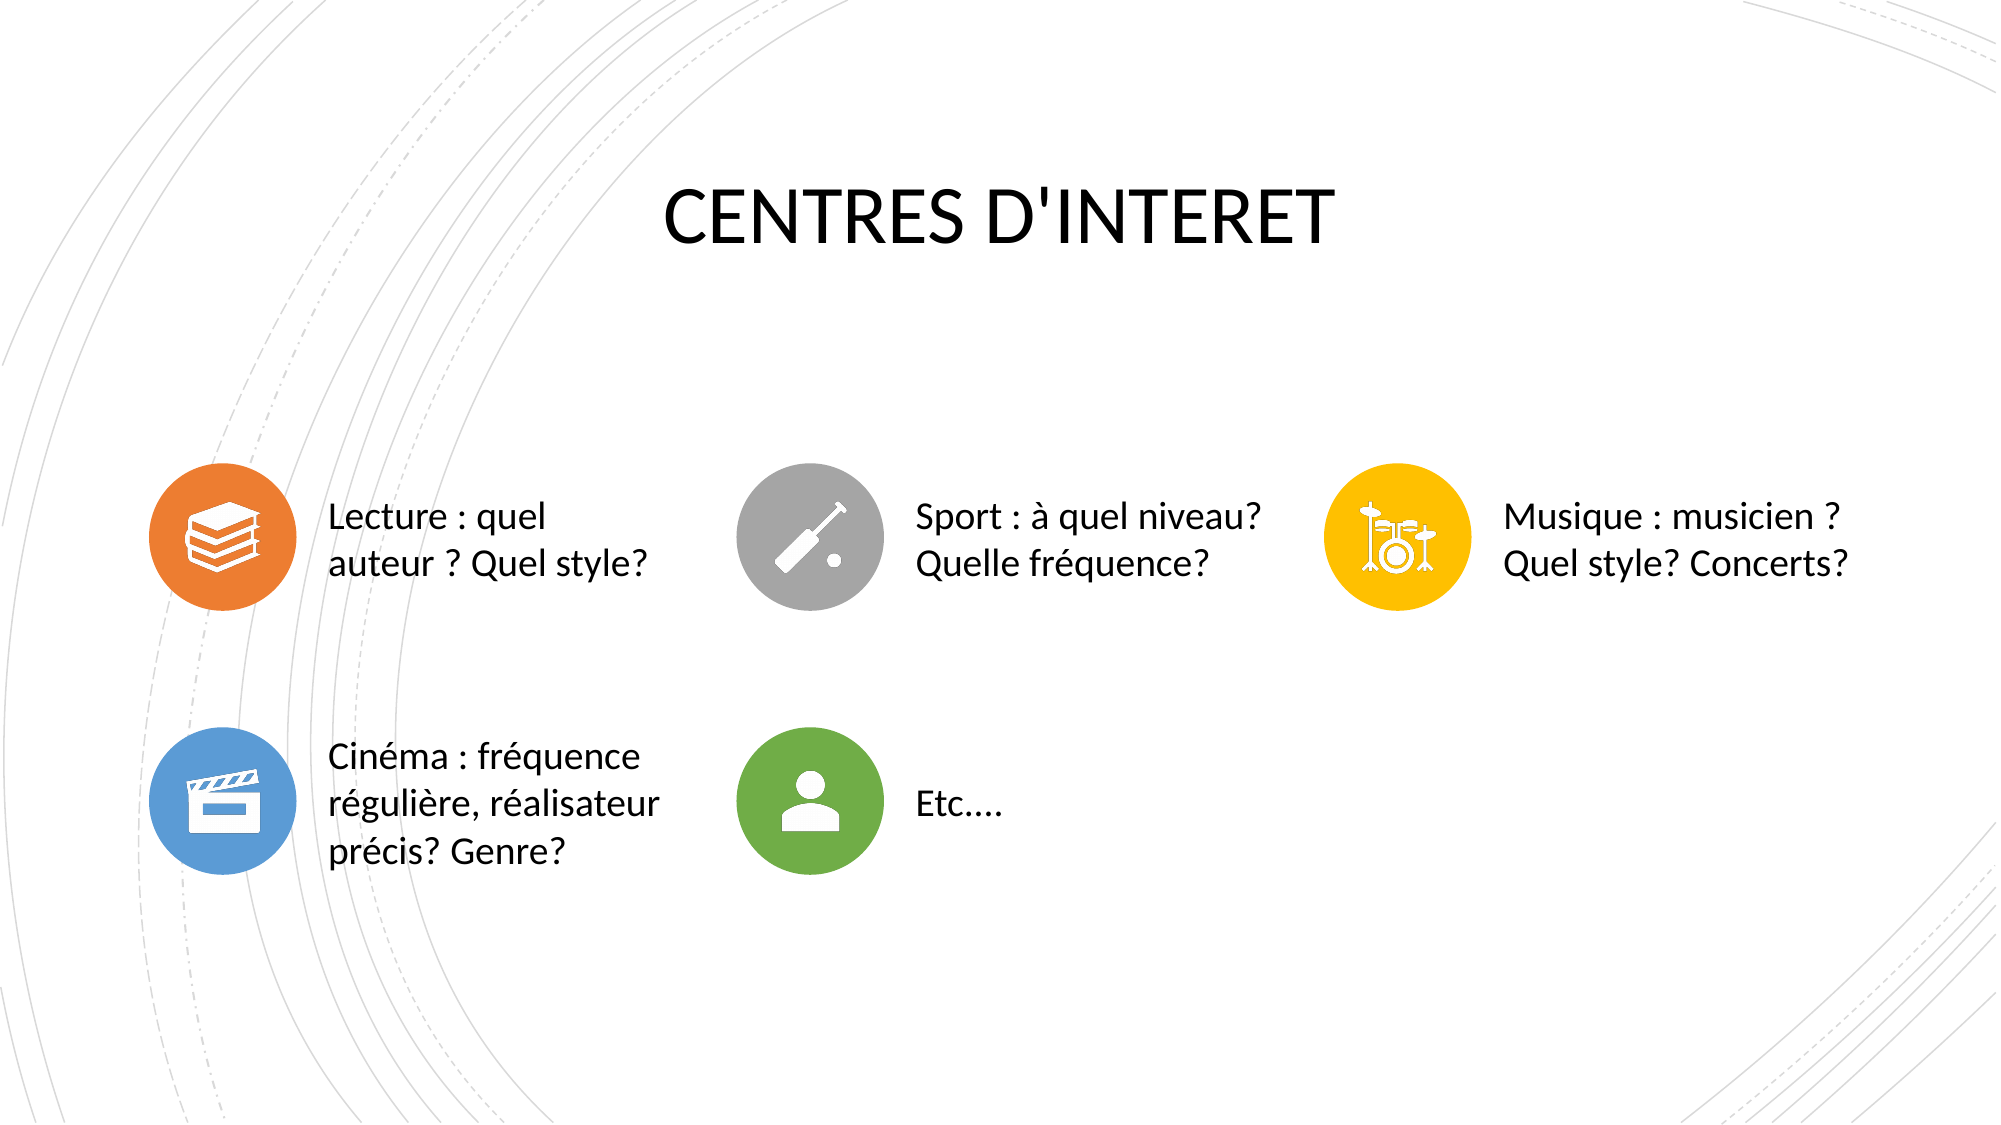

# CENTRES D'INTERET
Lecture : quel auteur ? Quel style?
Sport : à quel niveau? Quelle fréquence?
Musique : musicien ? Quel style? Concerts?
Cinéma : fréquence régulière, réalisateur précis? Genre?
Etc....